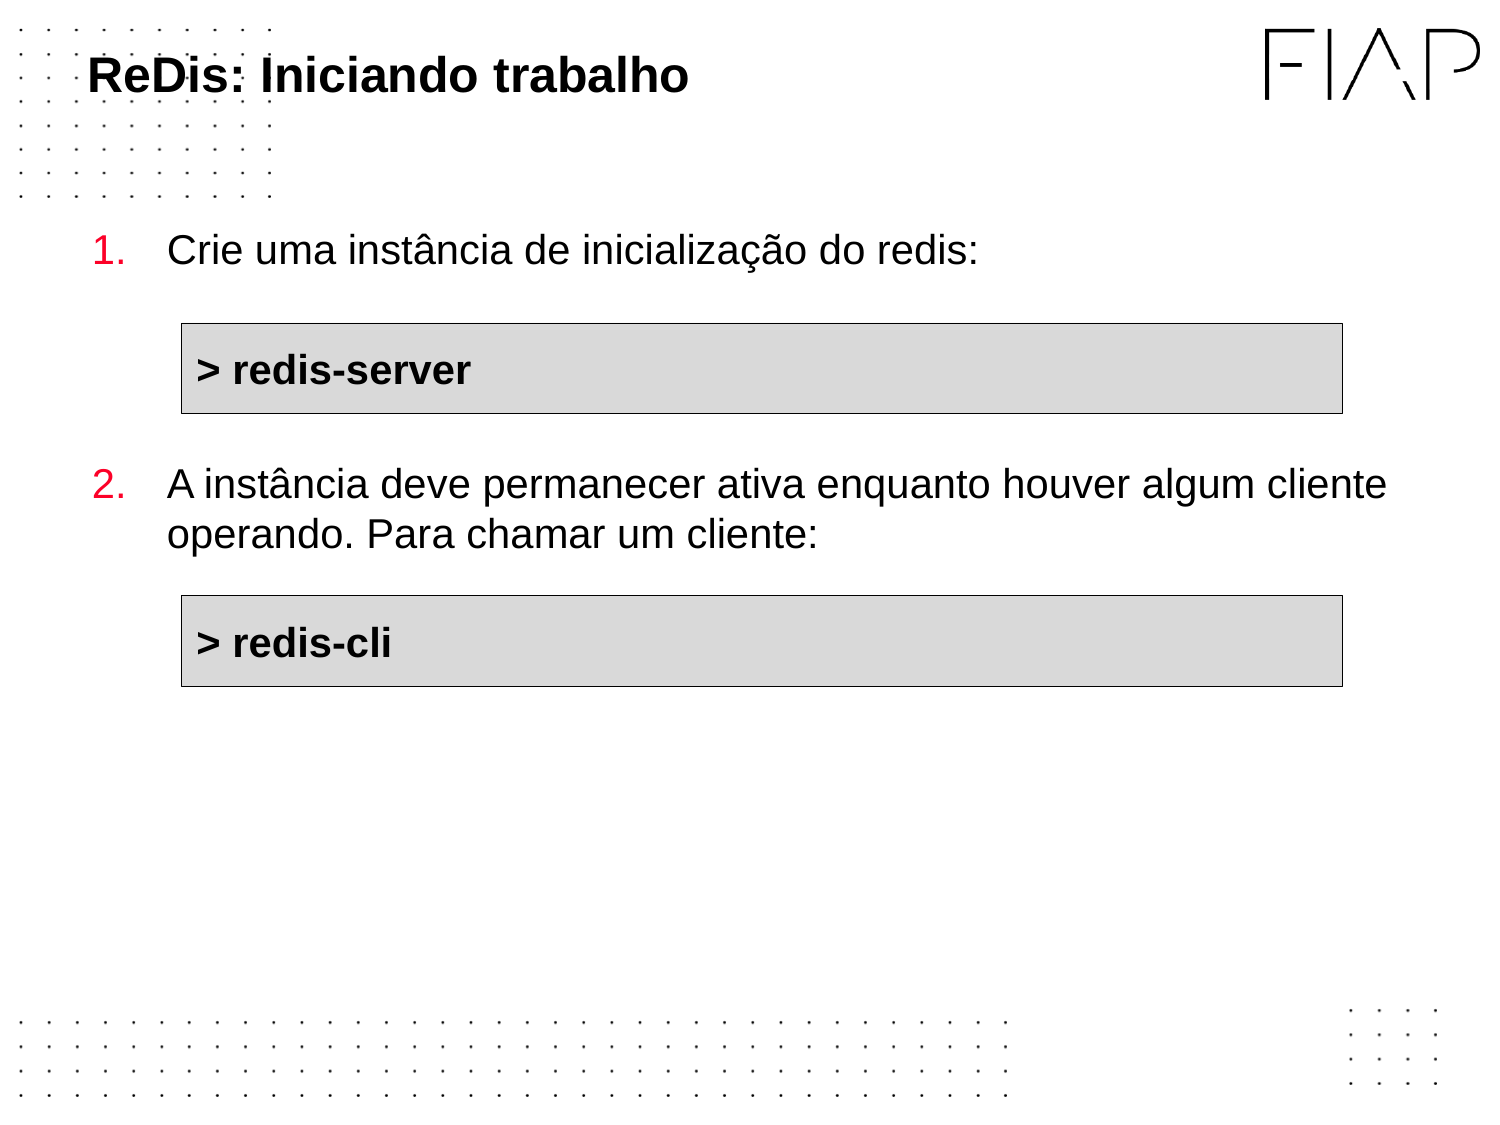

# ReDis: Iniciando trabalho
Crie uma instância de inicialização do redis:

A instância deve permanecer ativa enquanto houver algum cliente operando. Para chamar um cliente:
> redis-server
> redis-cli